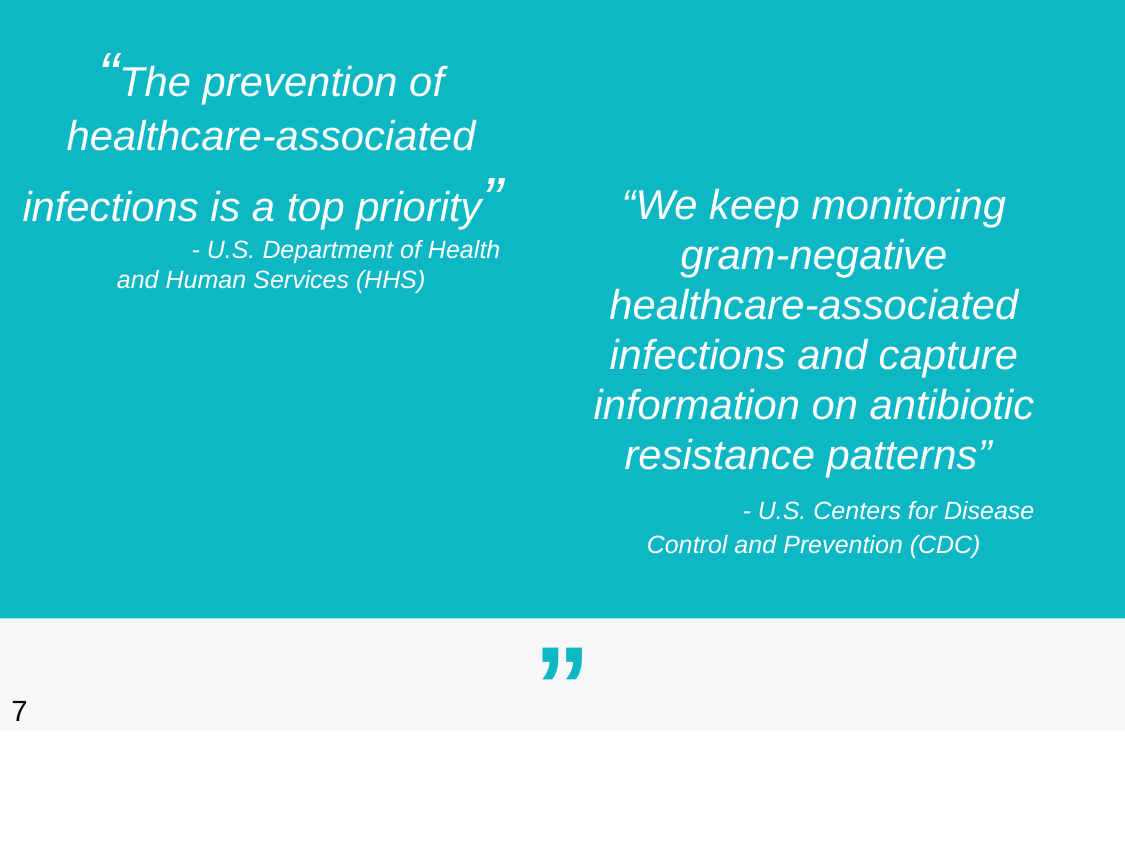

“The prevention of healthcare-associated infections is a top priority”
	- U.S. Department of Health and Human Services (HHS)
“We keep monitoring gram-negative healthcare-associated infections and capture information on antibiotic resistance patterns”
	- U.S. Centers for Disease Control and Prevention (CDC)
7